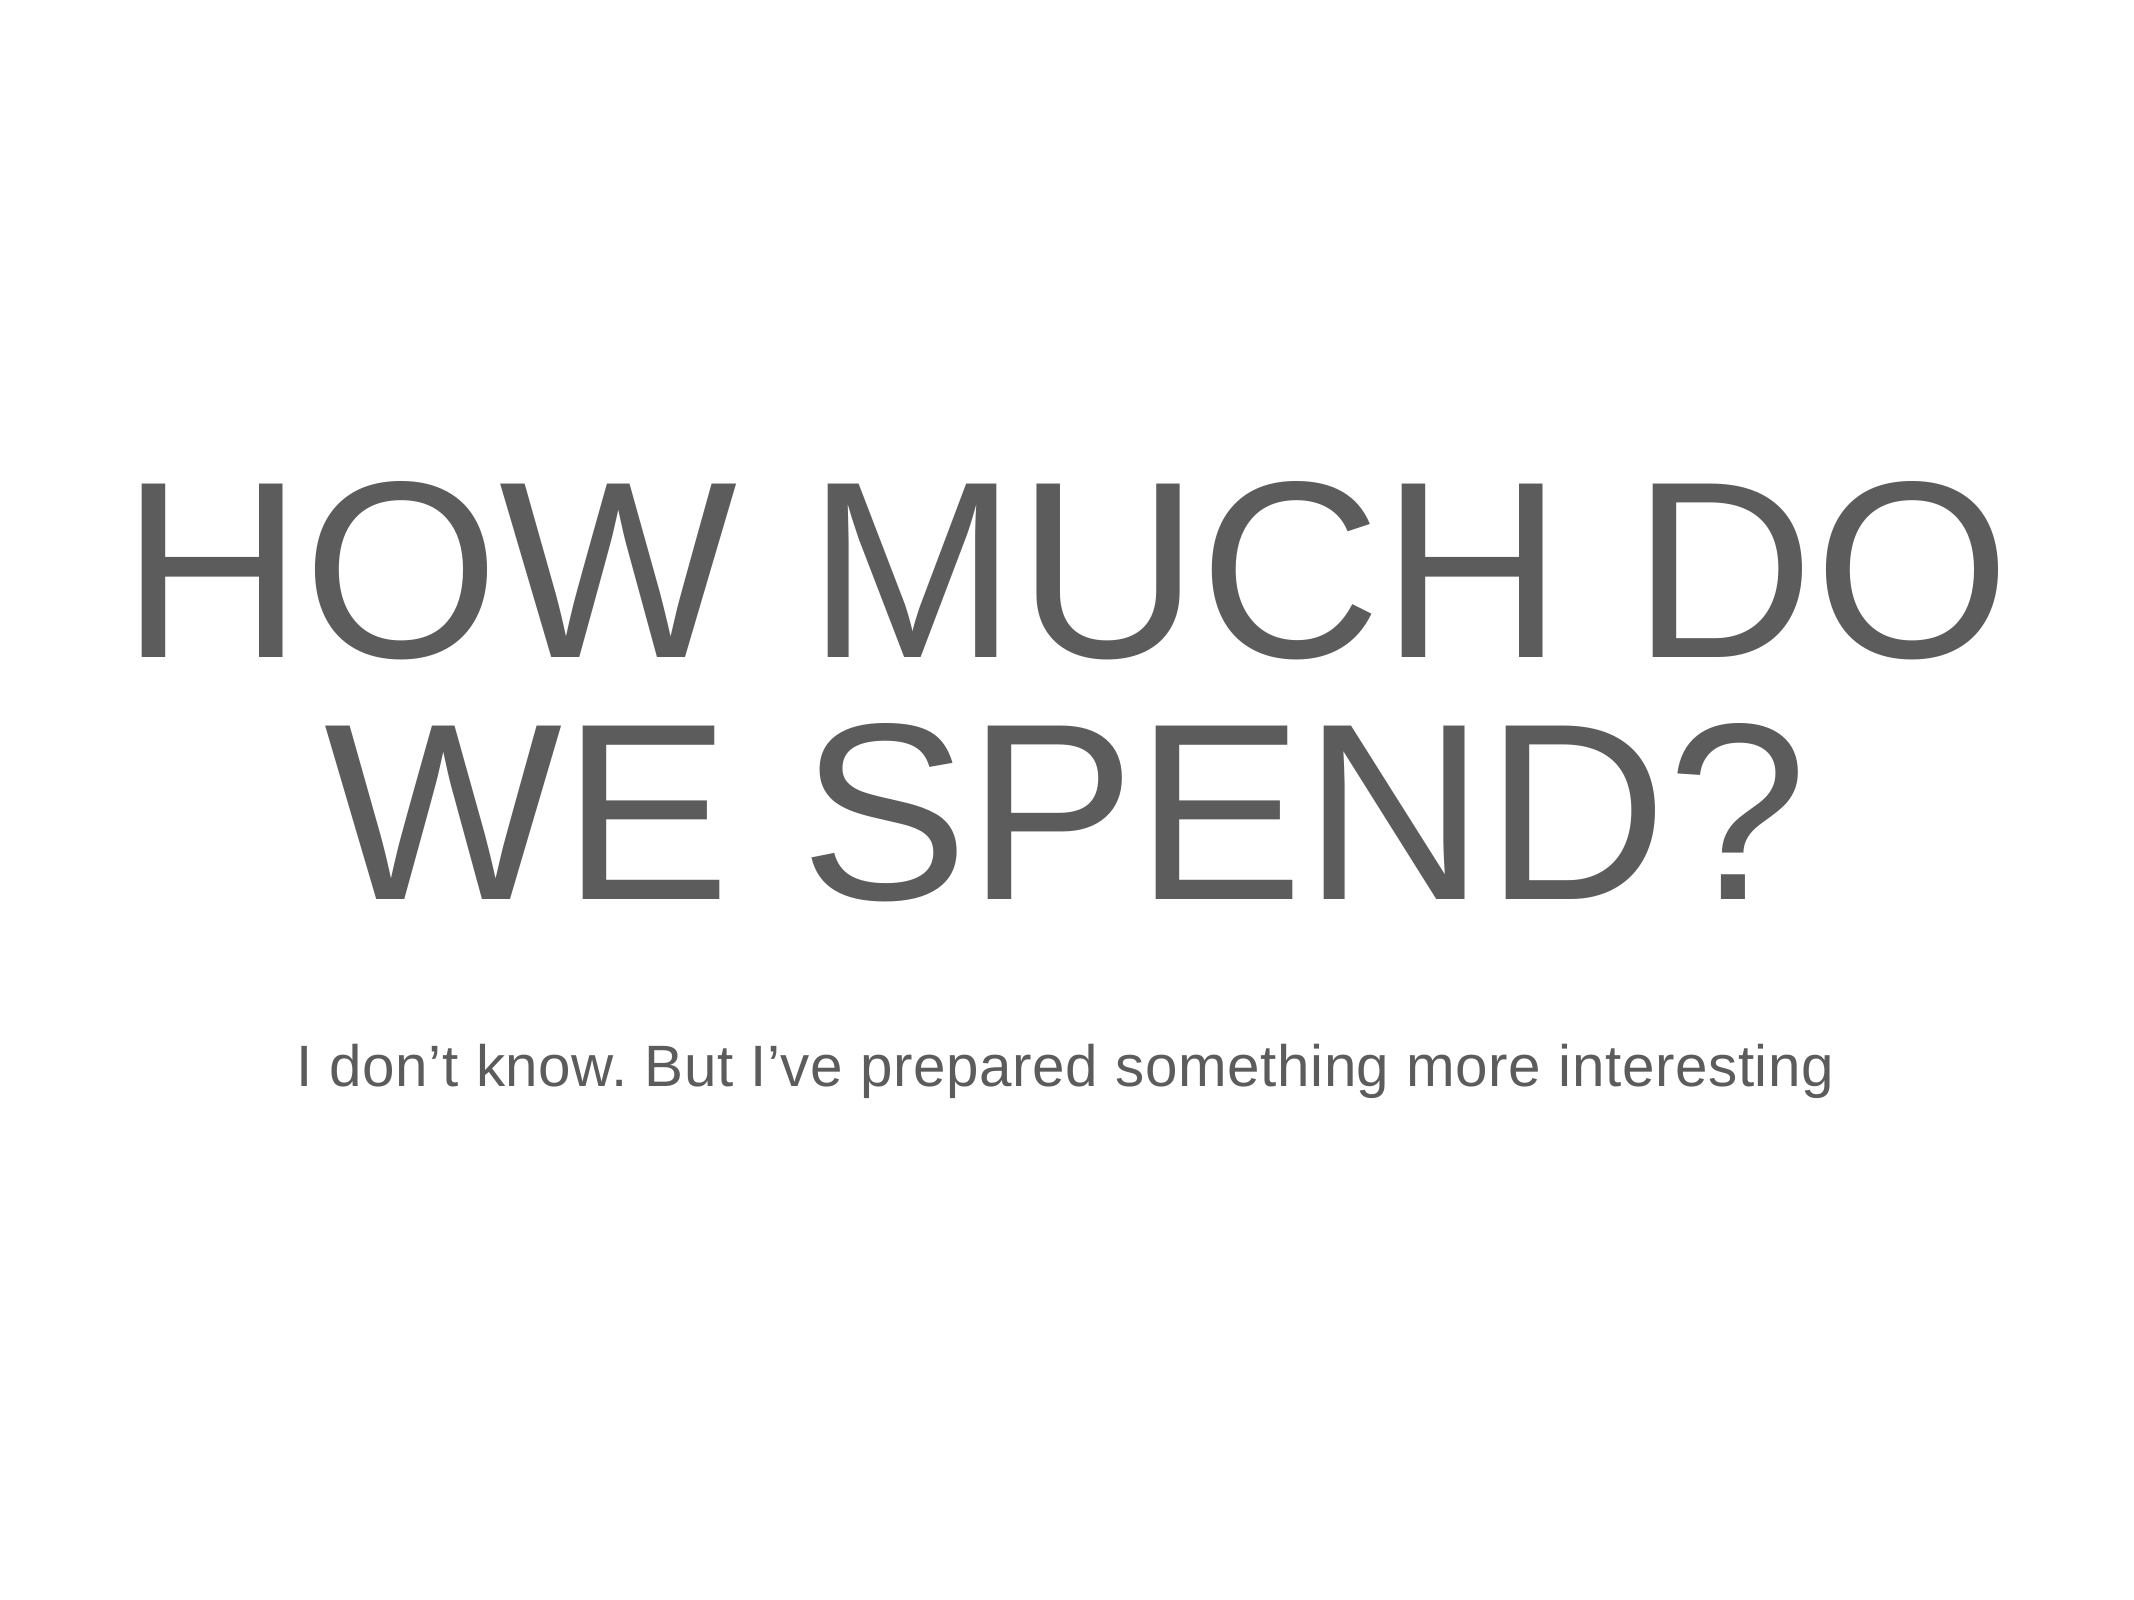

# how much do we spend?
I don’t know. But I’ve prepared something more interesting